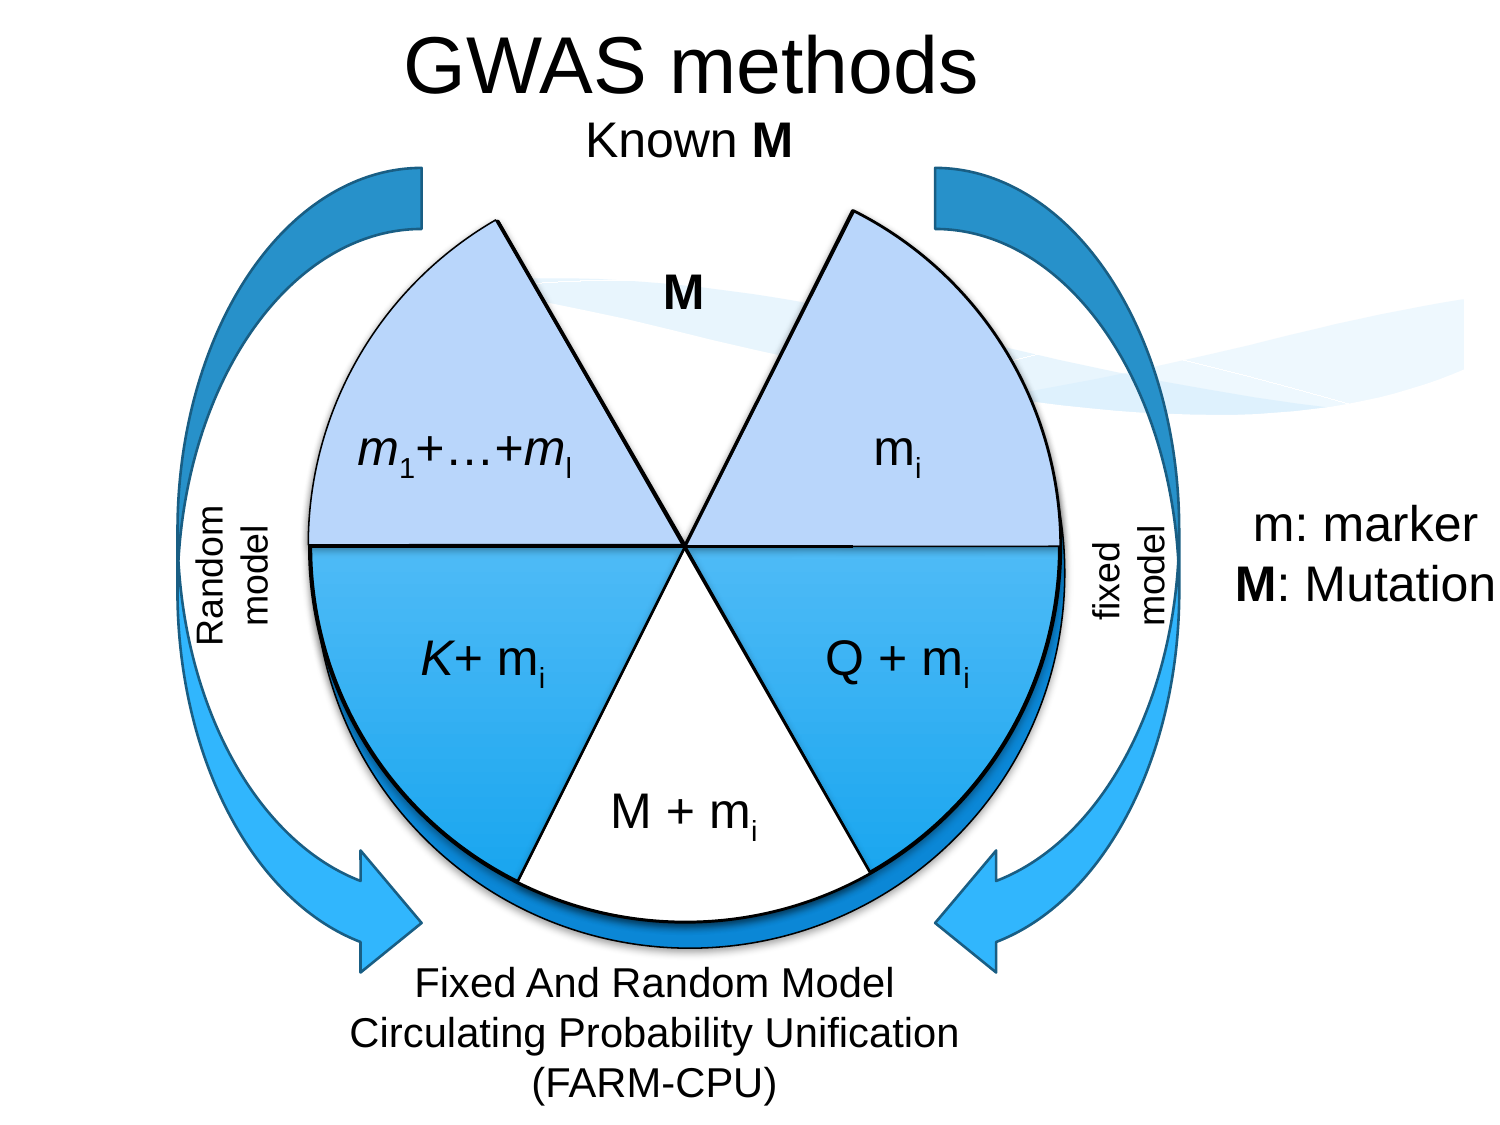

# GWAS methods
Known M
Random
model
fixed
model

M
m1+…+ml
mi
m: marker
M: Mutation
K+ mi
Q + mi
M + mi
Fixed And Random Model
Circulating Probability Unification
(FARM-CPU)